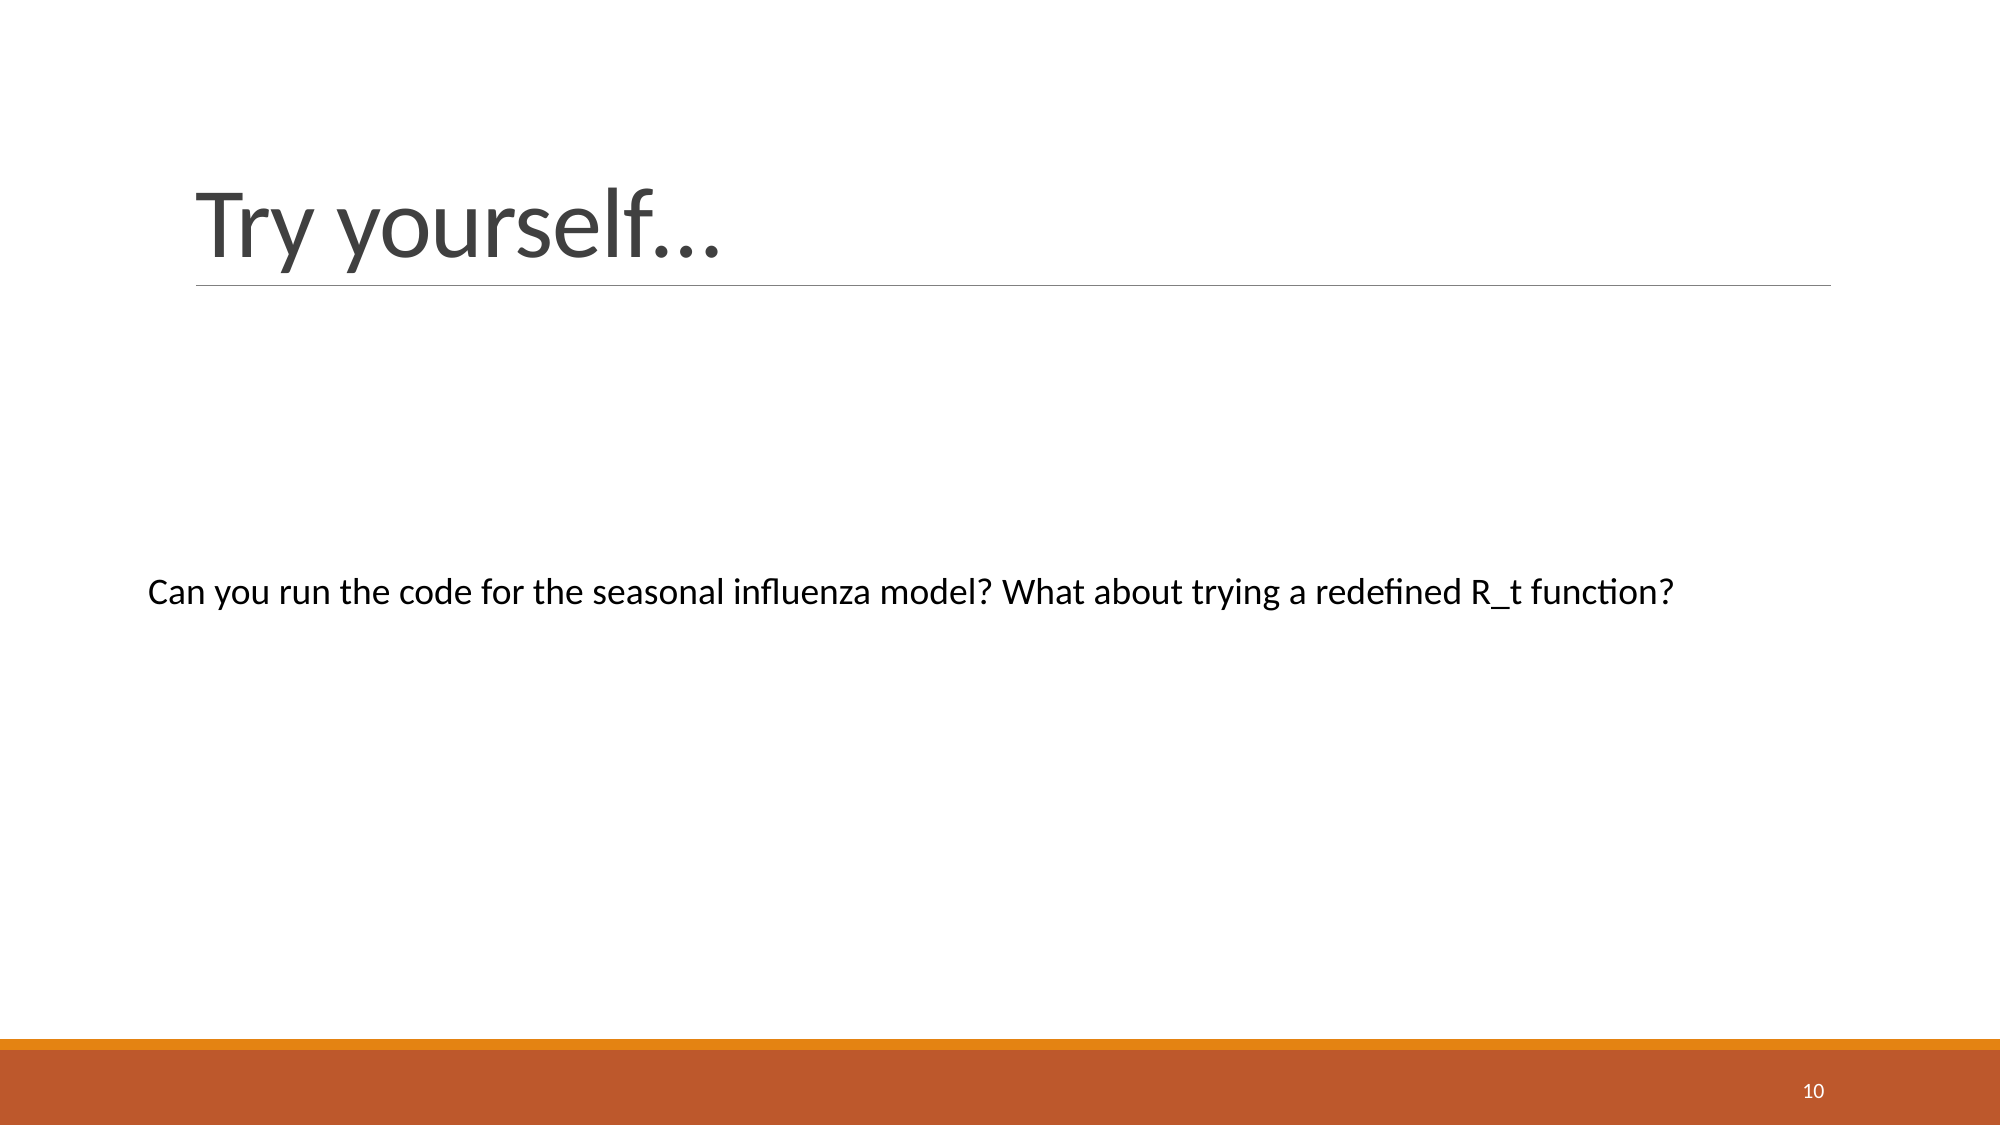

# Try yourself…

Can you run the code for the seasonal influenza model? What about trying a redefined R_t function?

10